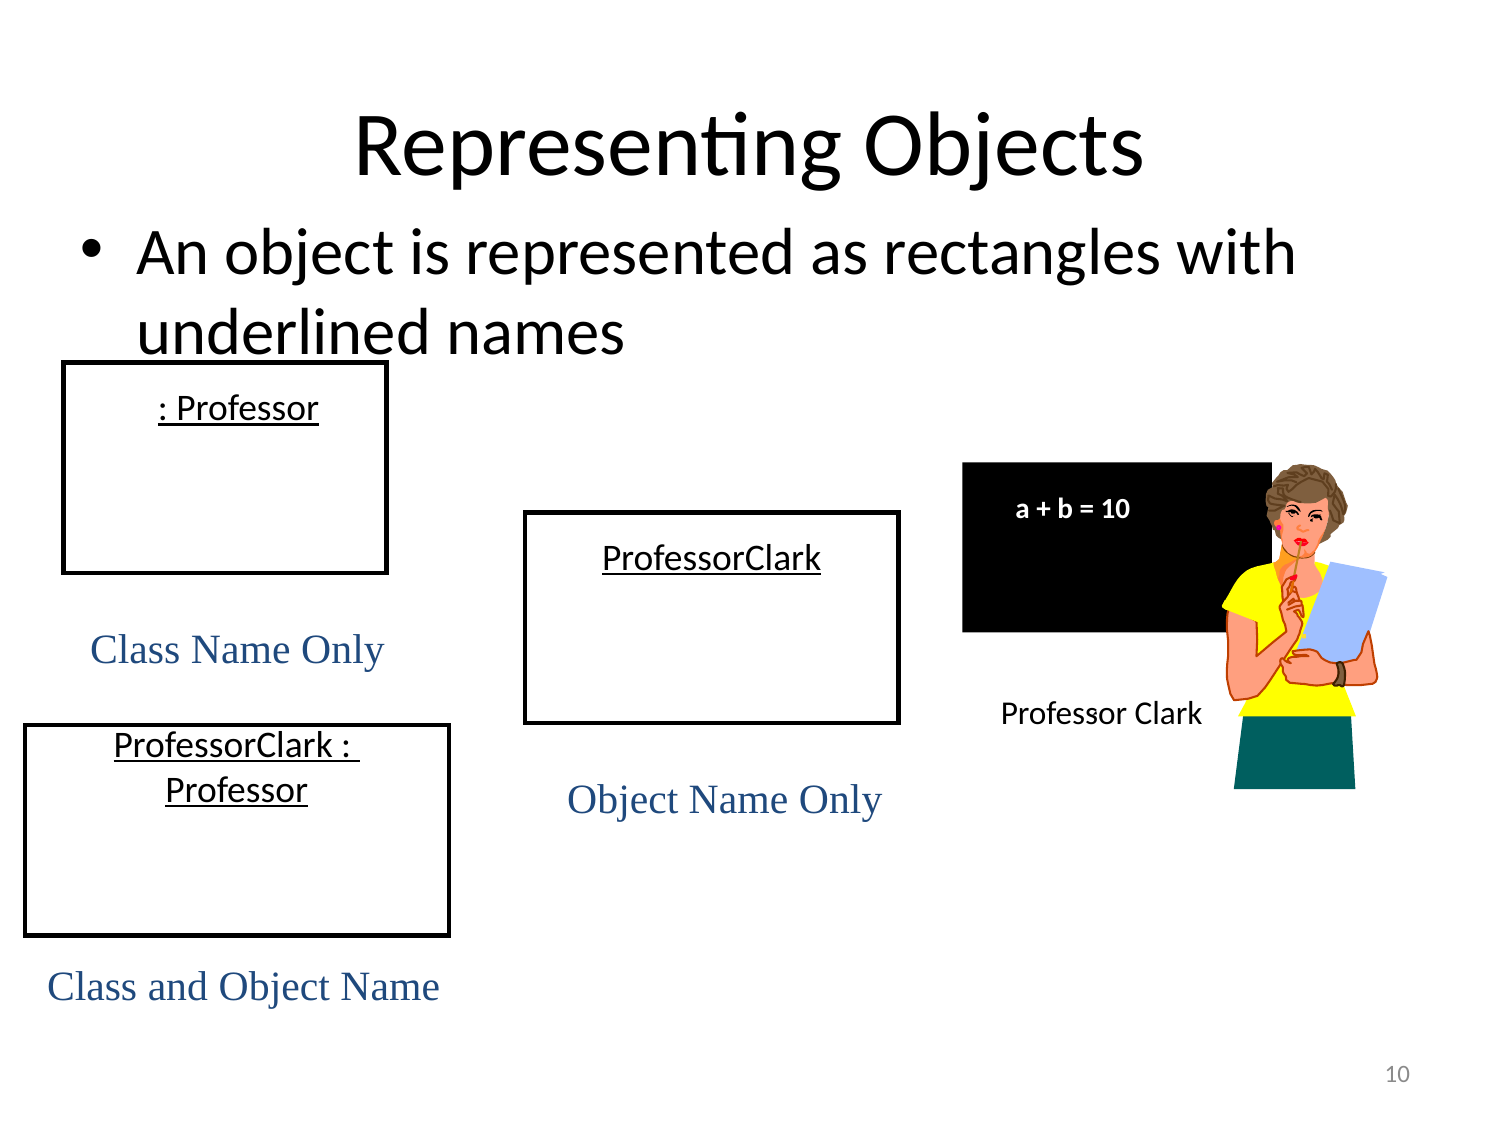

# Representing Objects
An object is represented as rectangles with underlined names

: Professor

Professor Clark

a + b = 10

ProfessorClark
Class Name Only
ProfessorClark :
Professor

Object Name Only
Class and Object Name

10